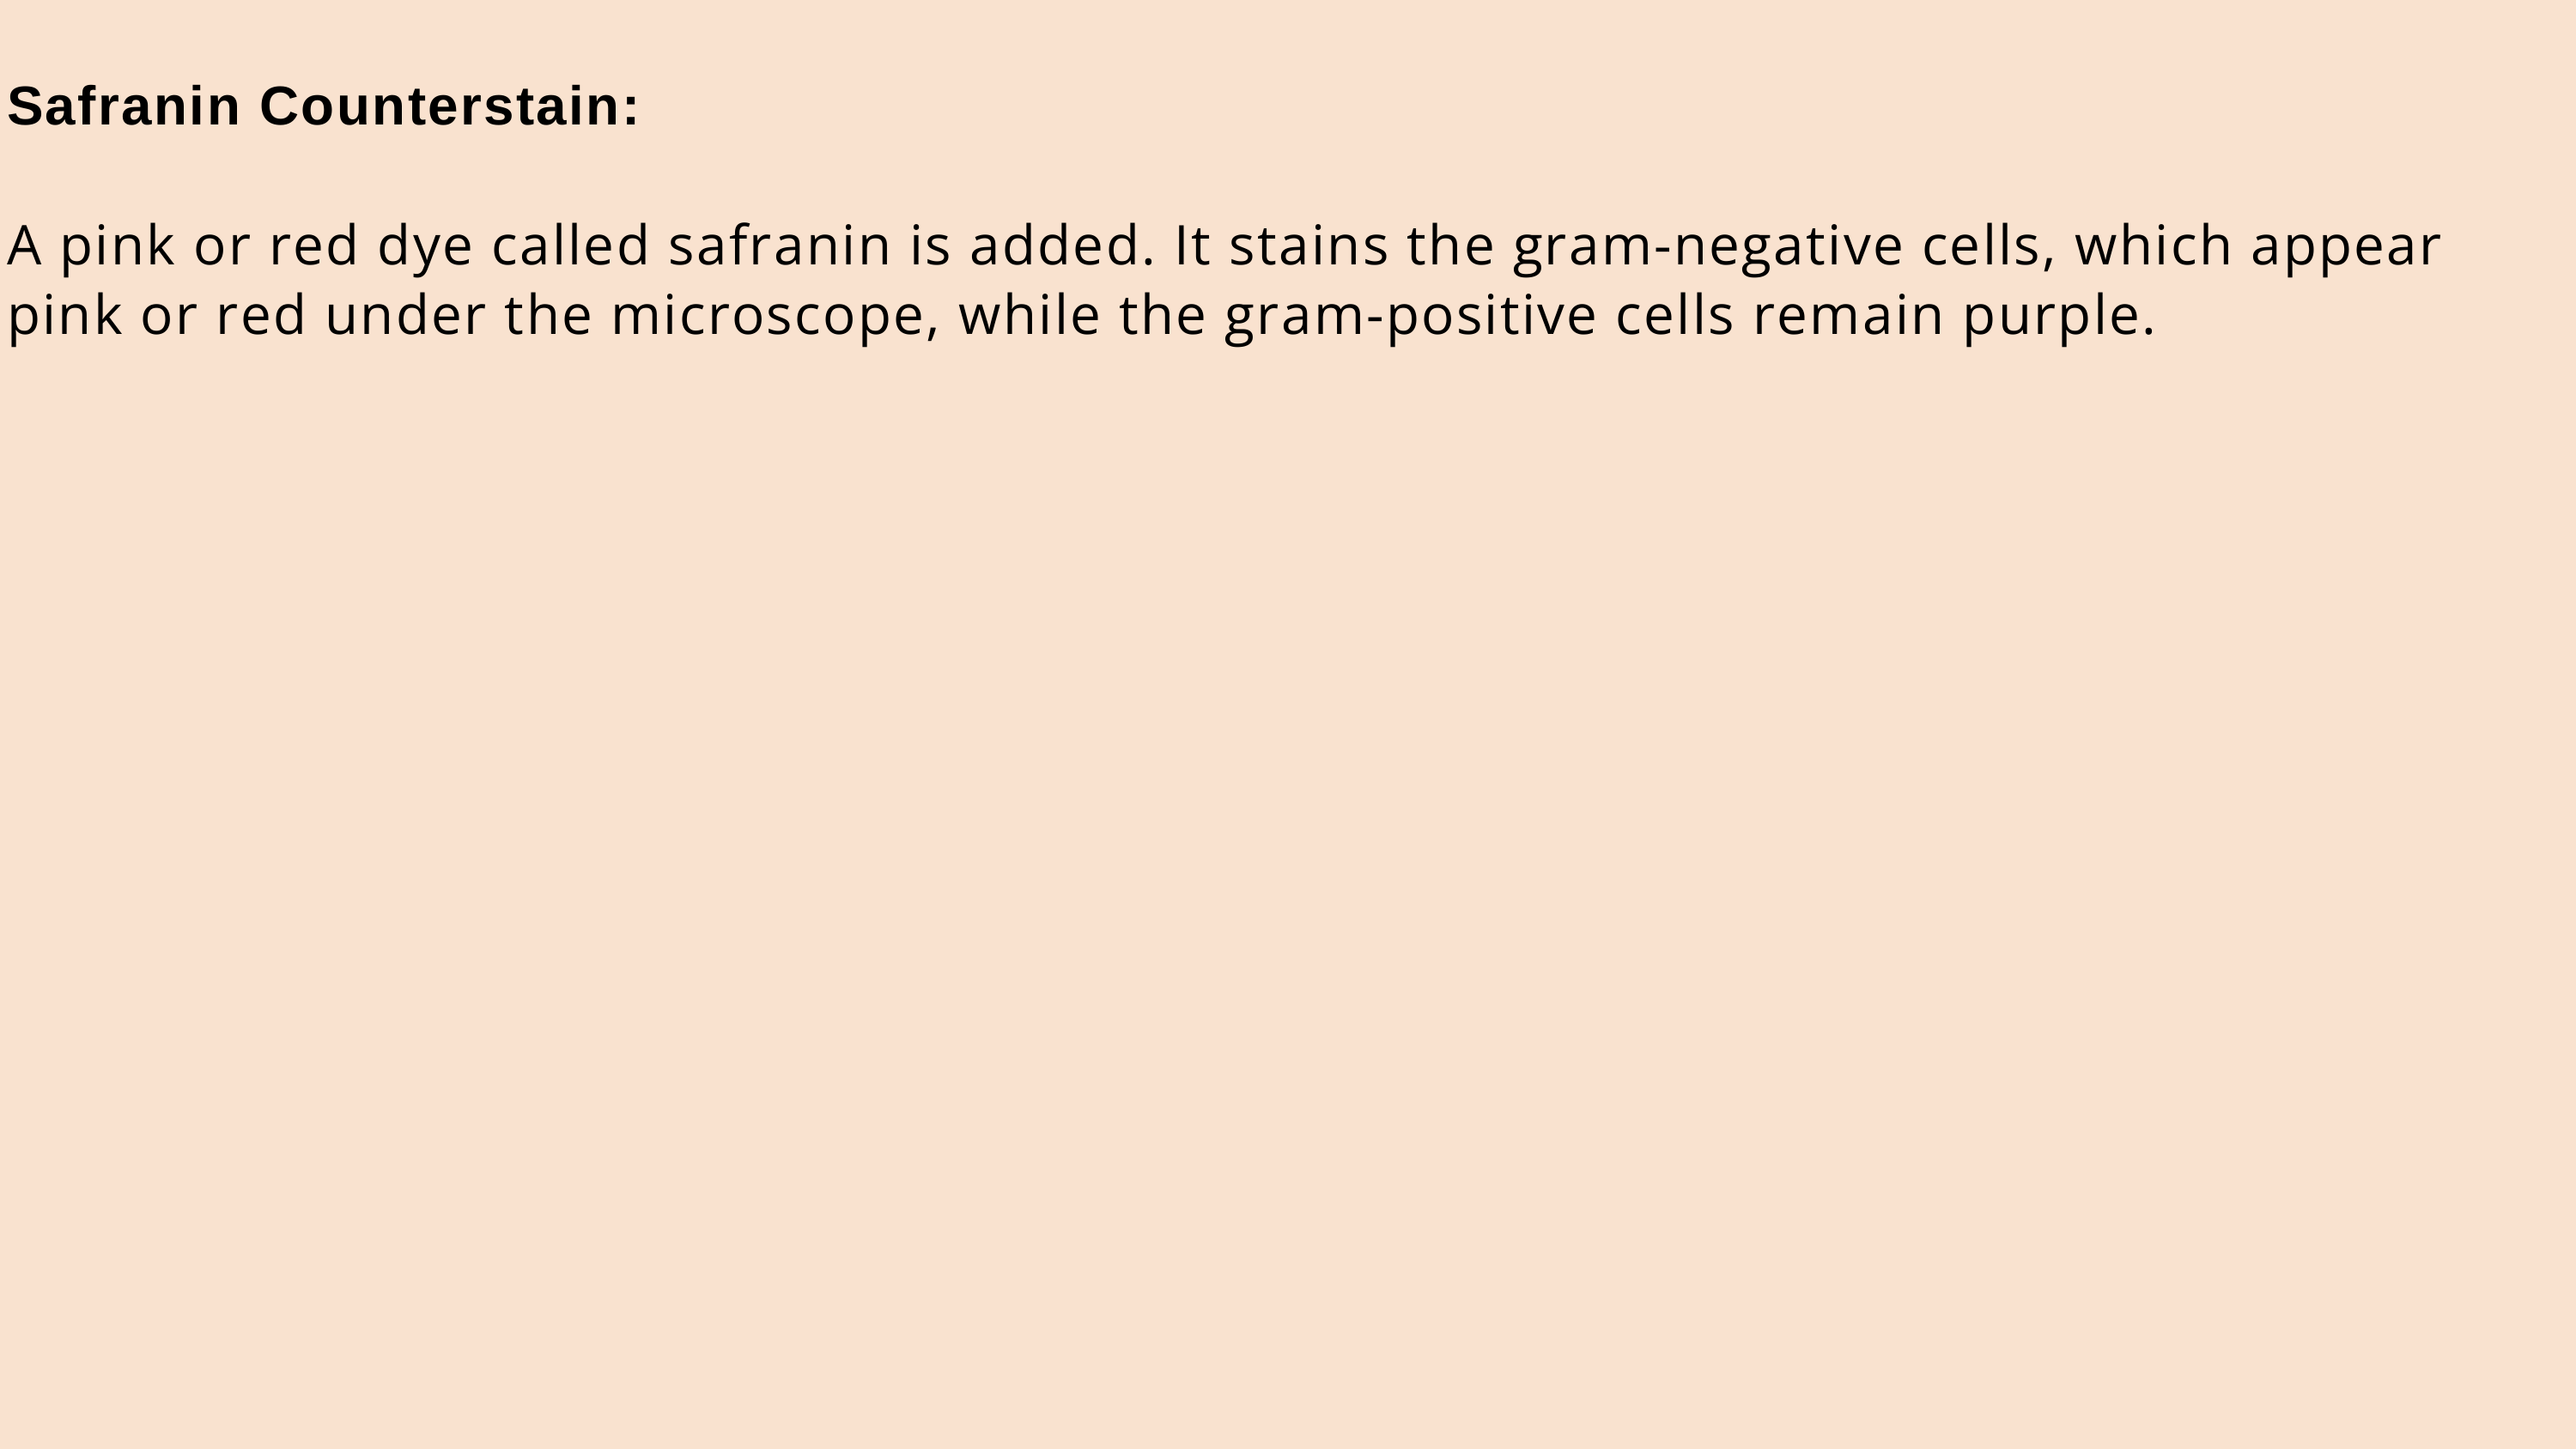

Safranin Counterstain:

A pink or red dye called safranin is added. It stains the gram-negative cells, which appear pink or red under the microscope, while the gram-positive cells remain purple.